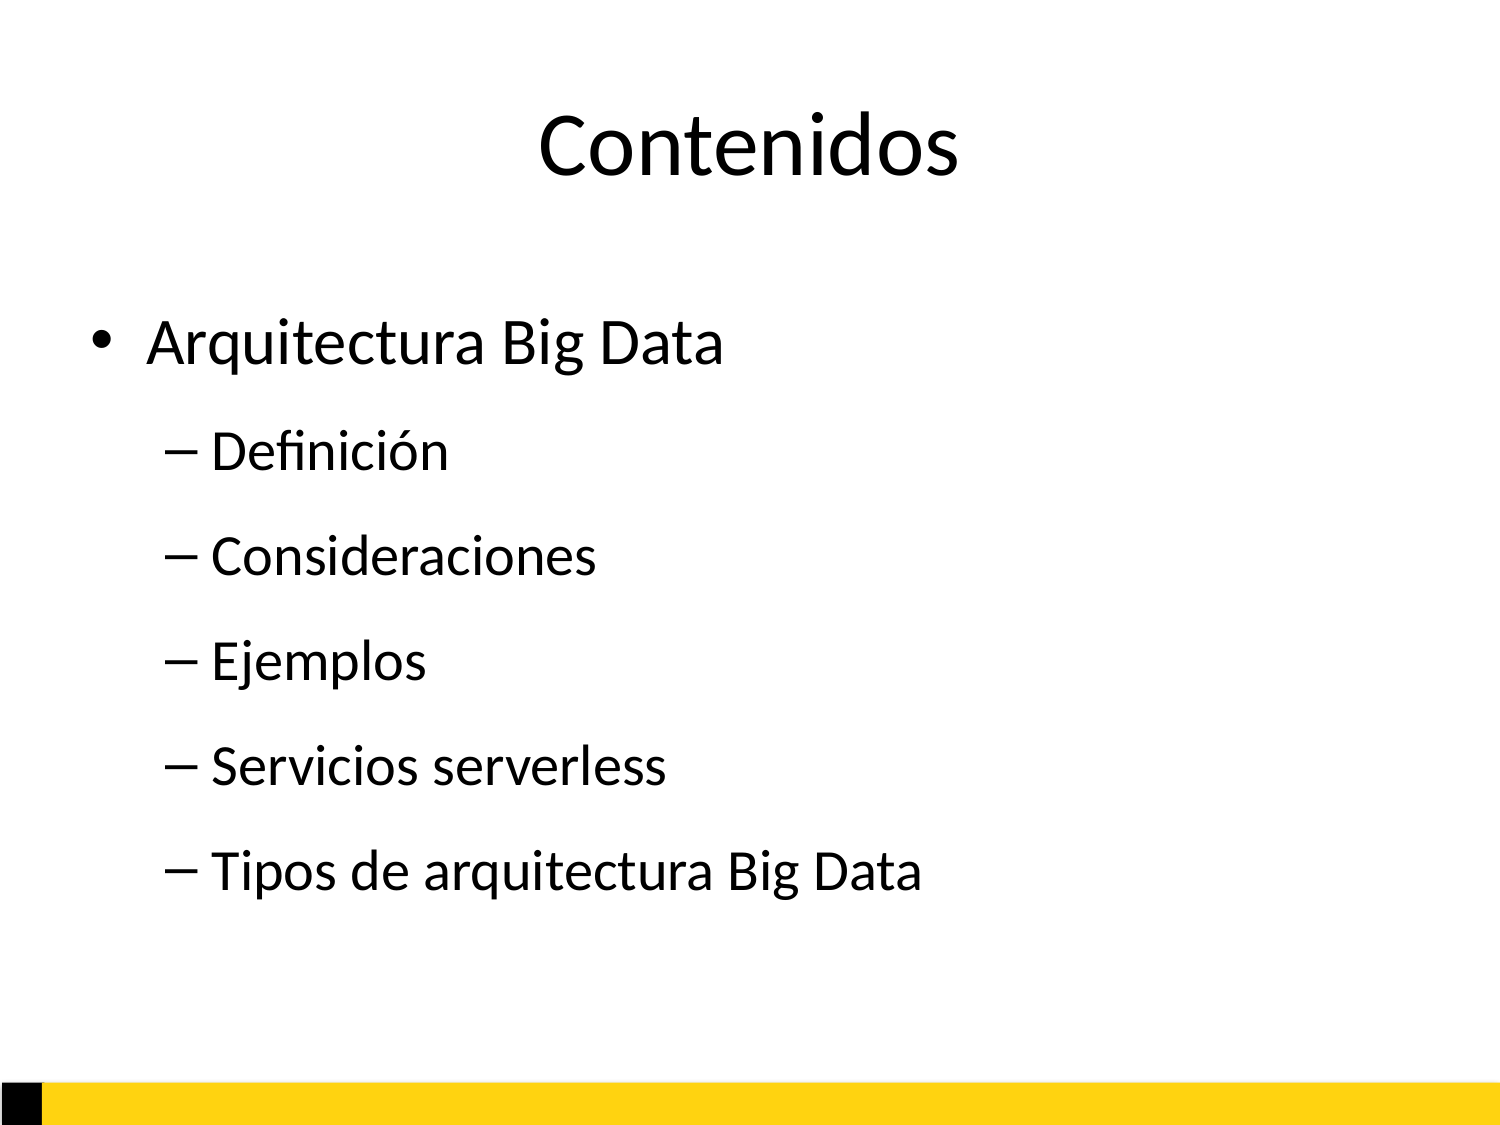

# Contenidos
Arquitectura Big Data
Definición
Consideraciones
Ejemplos
Servicios serverless
Tipos de arquitectura Big Data